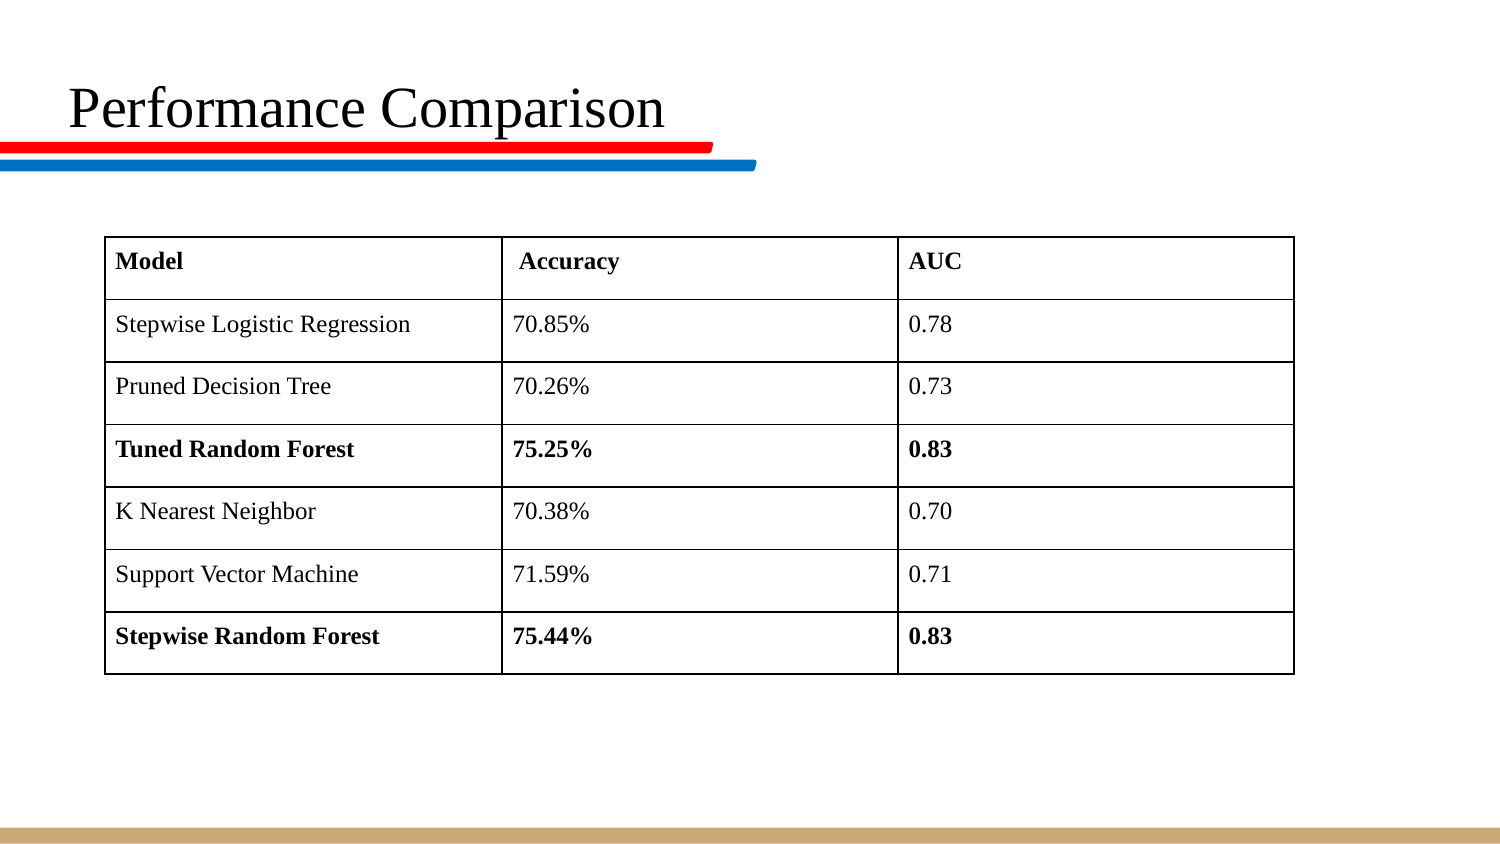

# Performance Comparison

| Model | Accuracy | AUC |
| --- | --- | --- |
| Stepwise Logistic Regression | 70.85% | 0.78 |
| Pruned Decision Tree | 70.26% | 0.73 |
| Tuned Random Forest | 75.25% | 0.83 |
| K Nearest Neighbor | 70.38% | 0.70 |
| Support Vector Machine | 71.59% | 0.71 |
| Stepwise Random Forest | 75.44% | 0.83 |